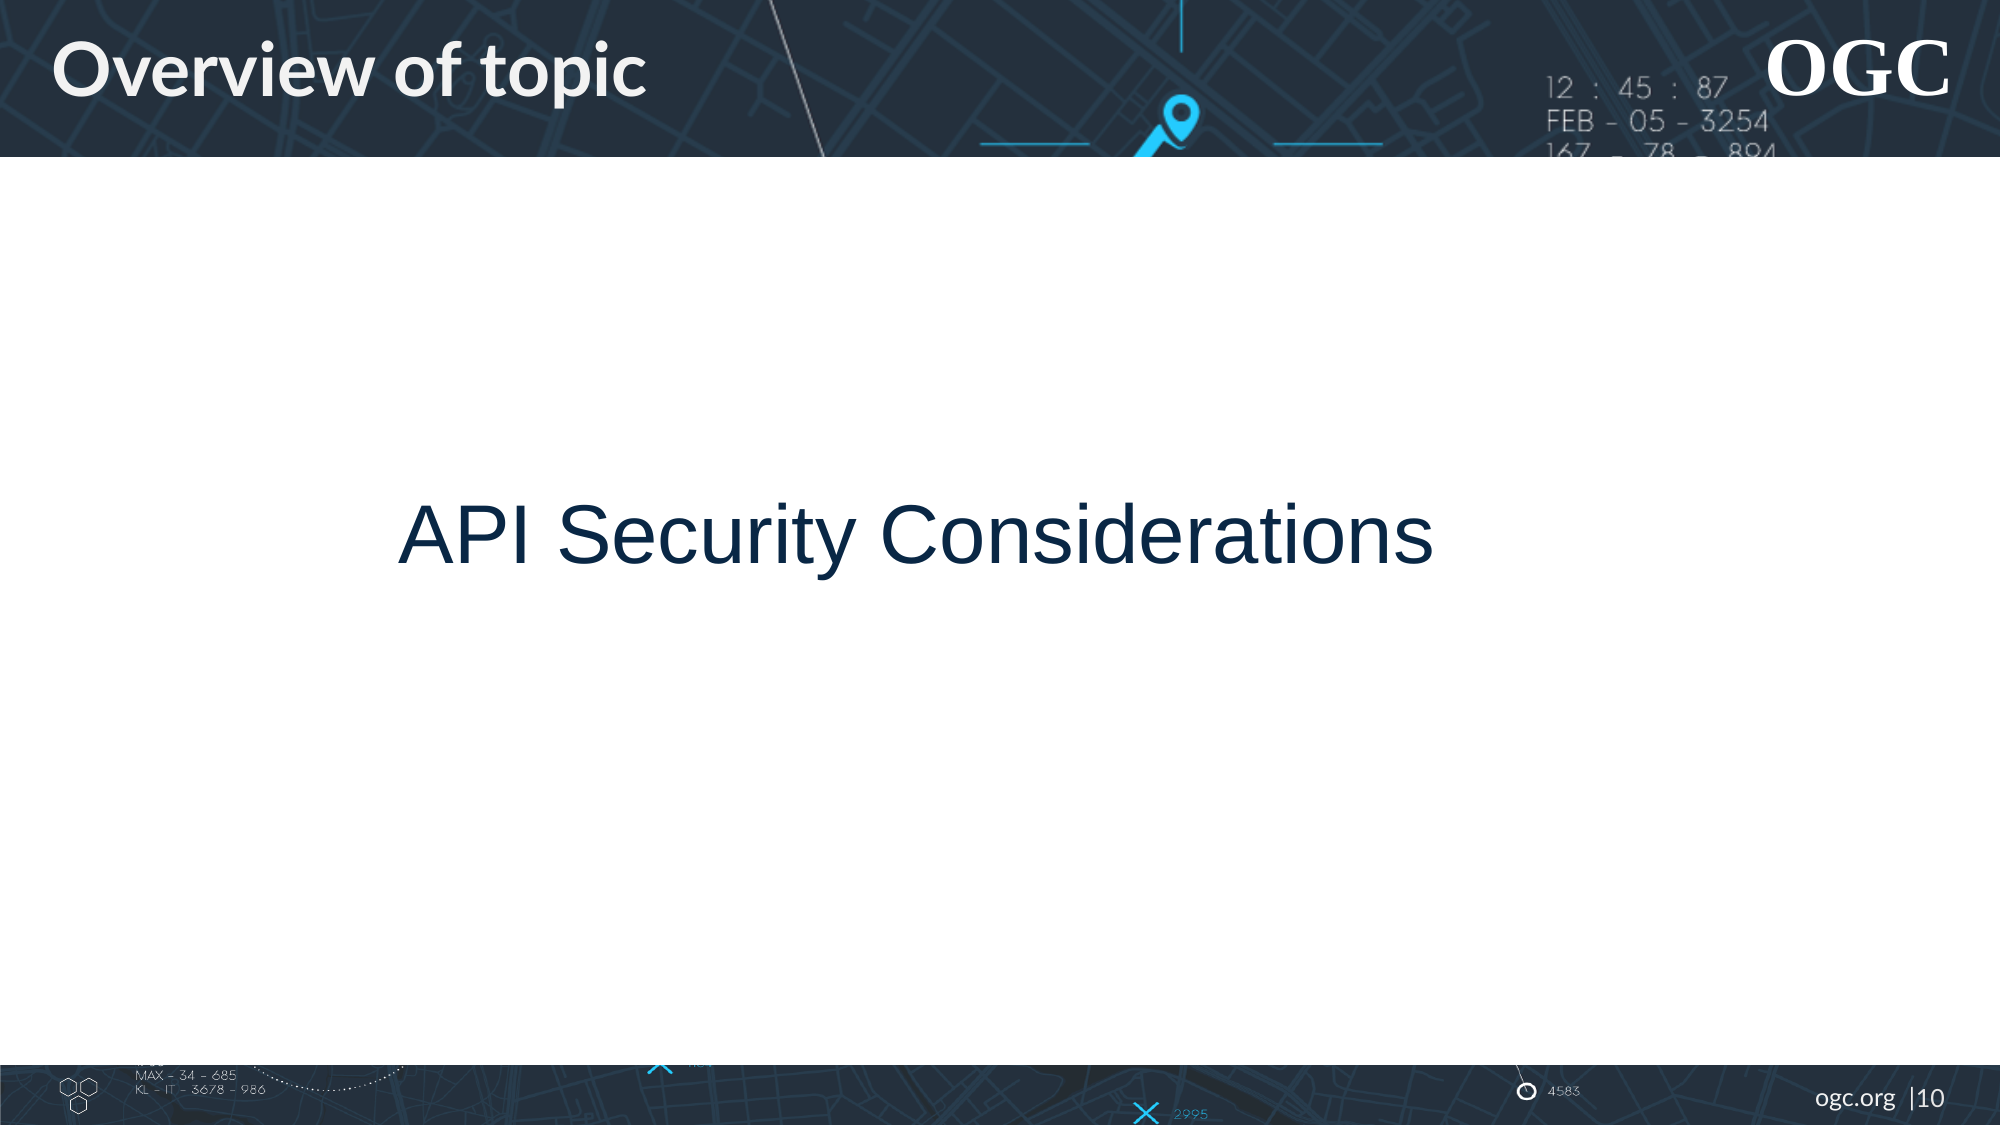

# Overview of topic
API Security Considerations
10